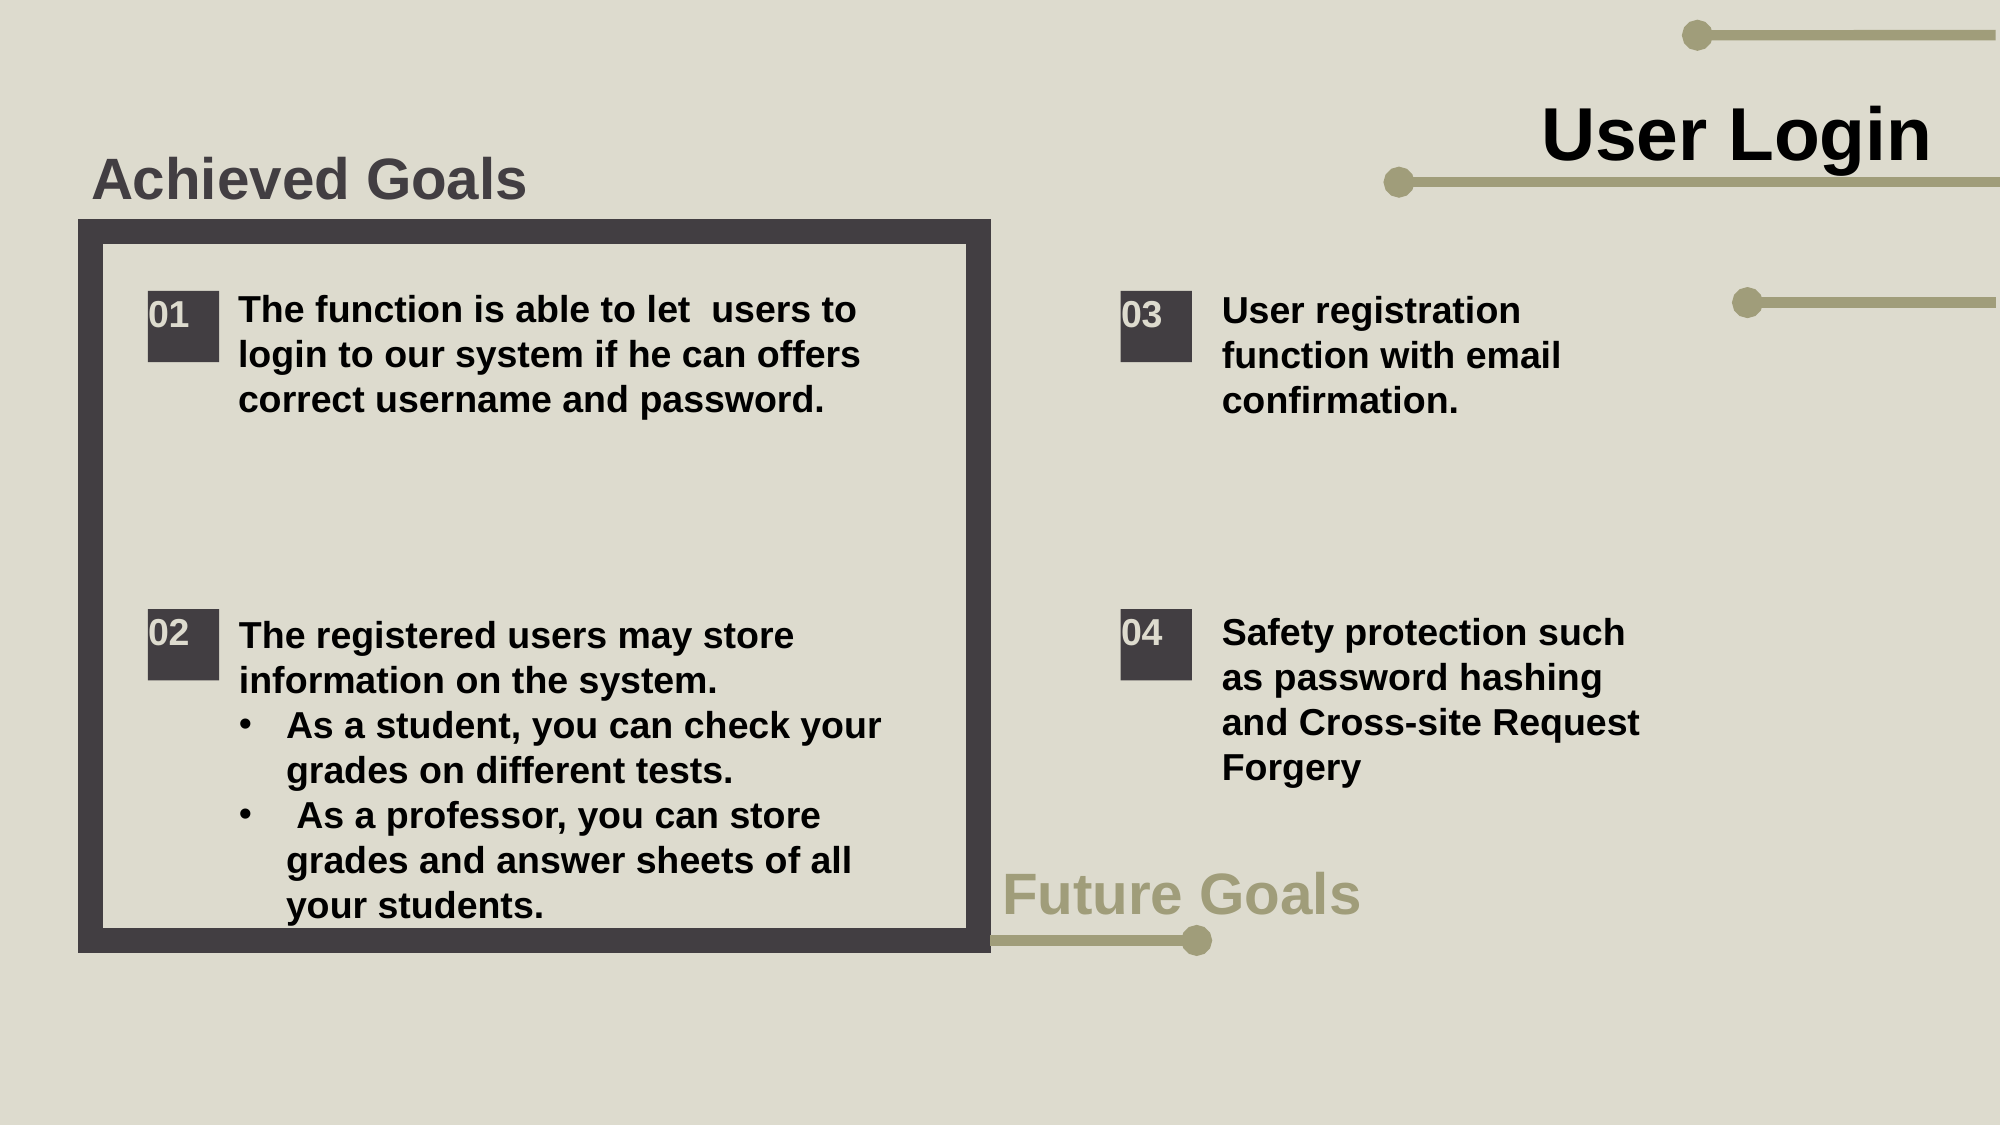

User Login
Achieved Goals

The function is able to let  users to login to our system if he can offers correct username and password.

User registration function with email confirmation.
01
03

02
04

Safety protection such as password hashing and Cross-site Request Forgery
The registered users may store information on the system.
As a student, you can check your grades on different tests.
 As a professor, you can store grades and answer sheets of all your students.

Future Goals